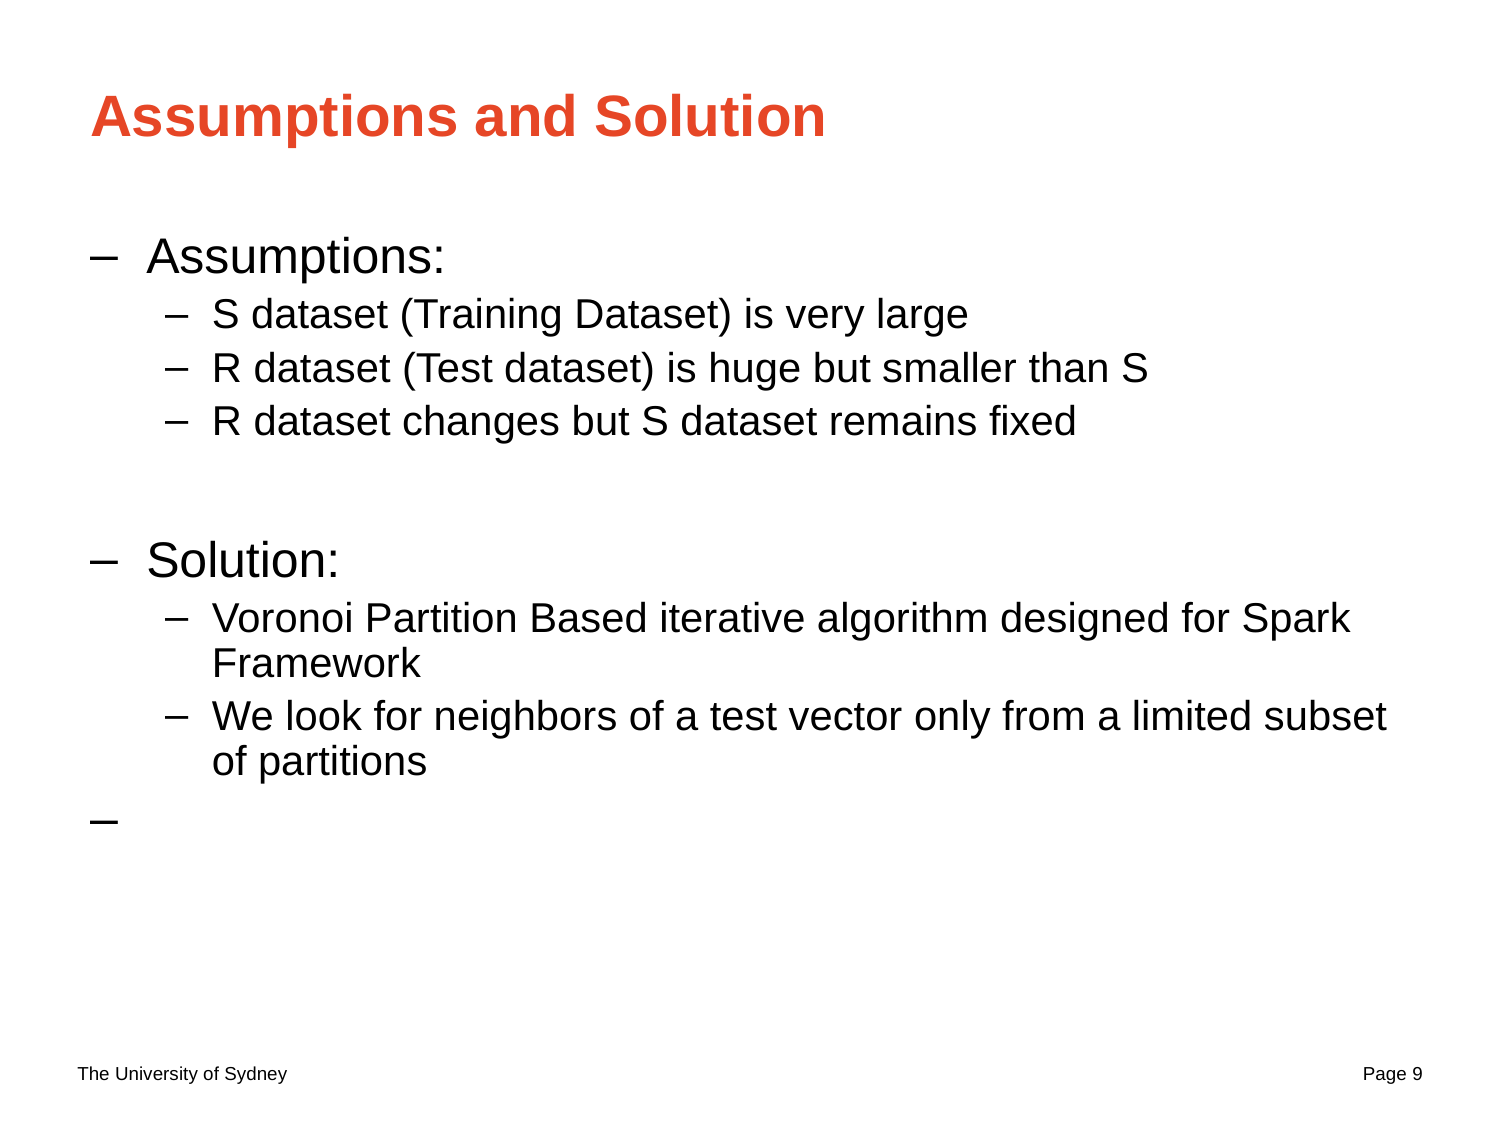

# Assumptions and Solution
Assumptions:
S dataset (Training Dataset) is very large
R dataset (Test dataset) is huge but smaller than S
R dataset changes but S dataset remains fixed

Solution:
Voronoi Partition Based iterative algorithm designed for Spark Framework
We look for neighbors of a test vector only from a limited subset of partitions